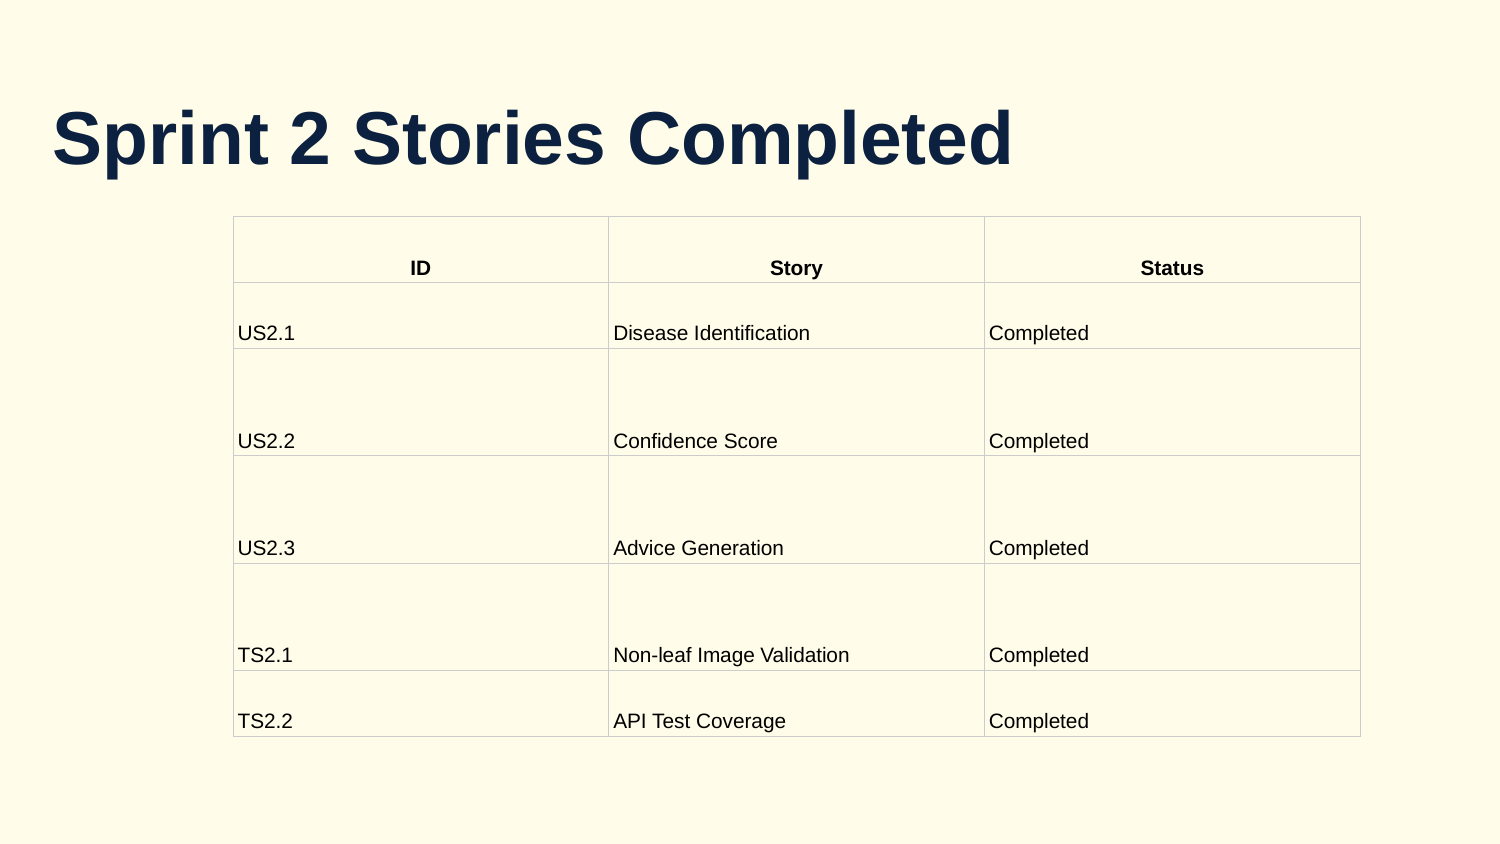

Sprint 2 Stories Completed
| ID | Story | Status |
| --- | --- | --- |
| US2.1 | Disease Identification | Completed |
| US2.2 | Confidence Score | Completed |
| US2.3 | Advice Generation | Completed |
| TS2.1 | Non-leaf Image Validation | Completed |
| TS2.2 | API Test Coverage | Completed |